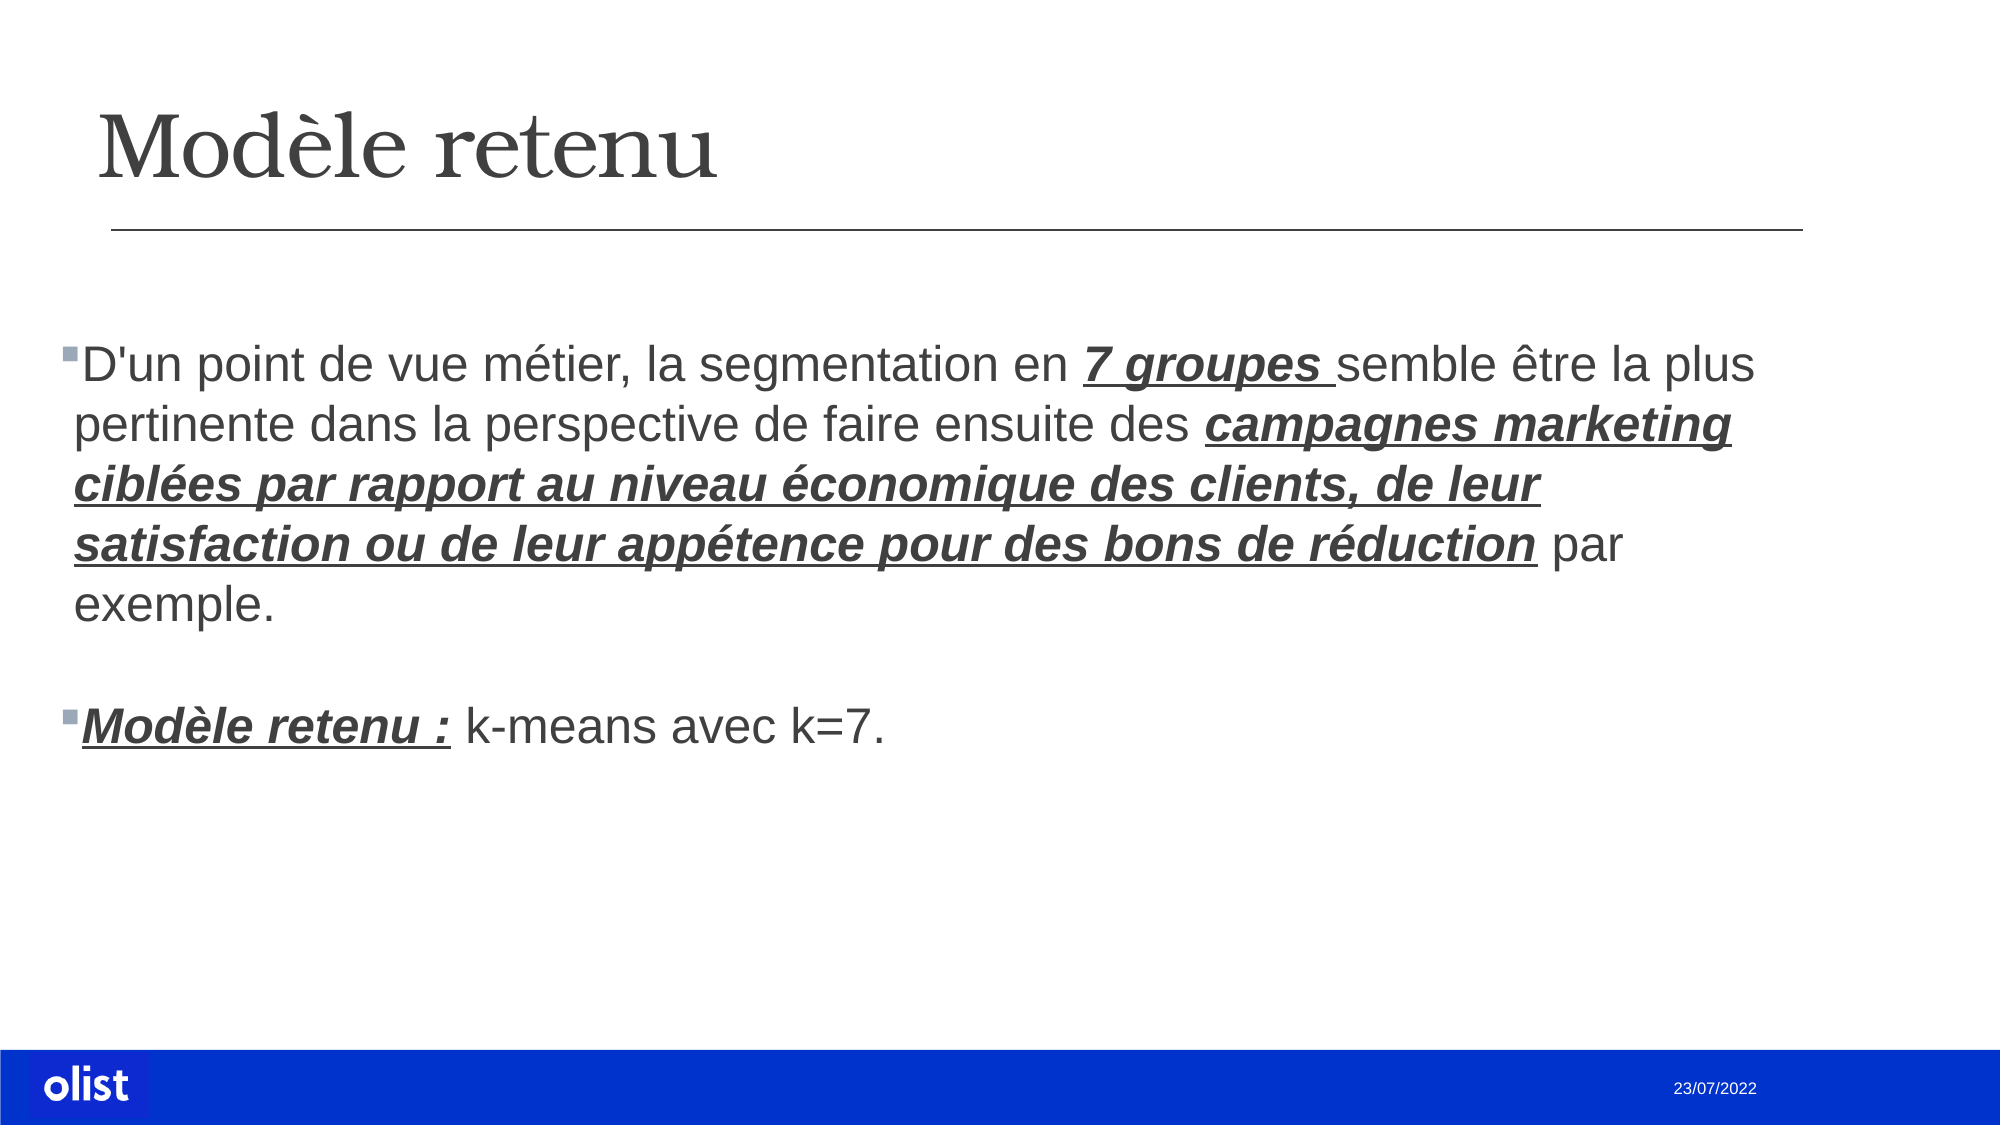

# Modèle retenu
D'un point de vue métier, la segmentation en 7 groupes semble être la plus pertinente dans la perspective de faire ensuite des campagnes marketing ciblées par rapport au niveau économique des clients, de leur satisfaction ou de leur appétence pour des bons de réduction par exemple.
Modèle retenu : k-means avec k=7.

23/07/2022